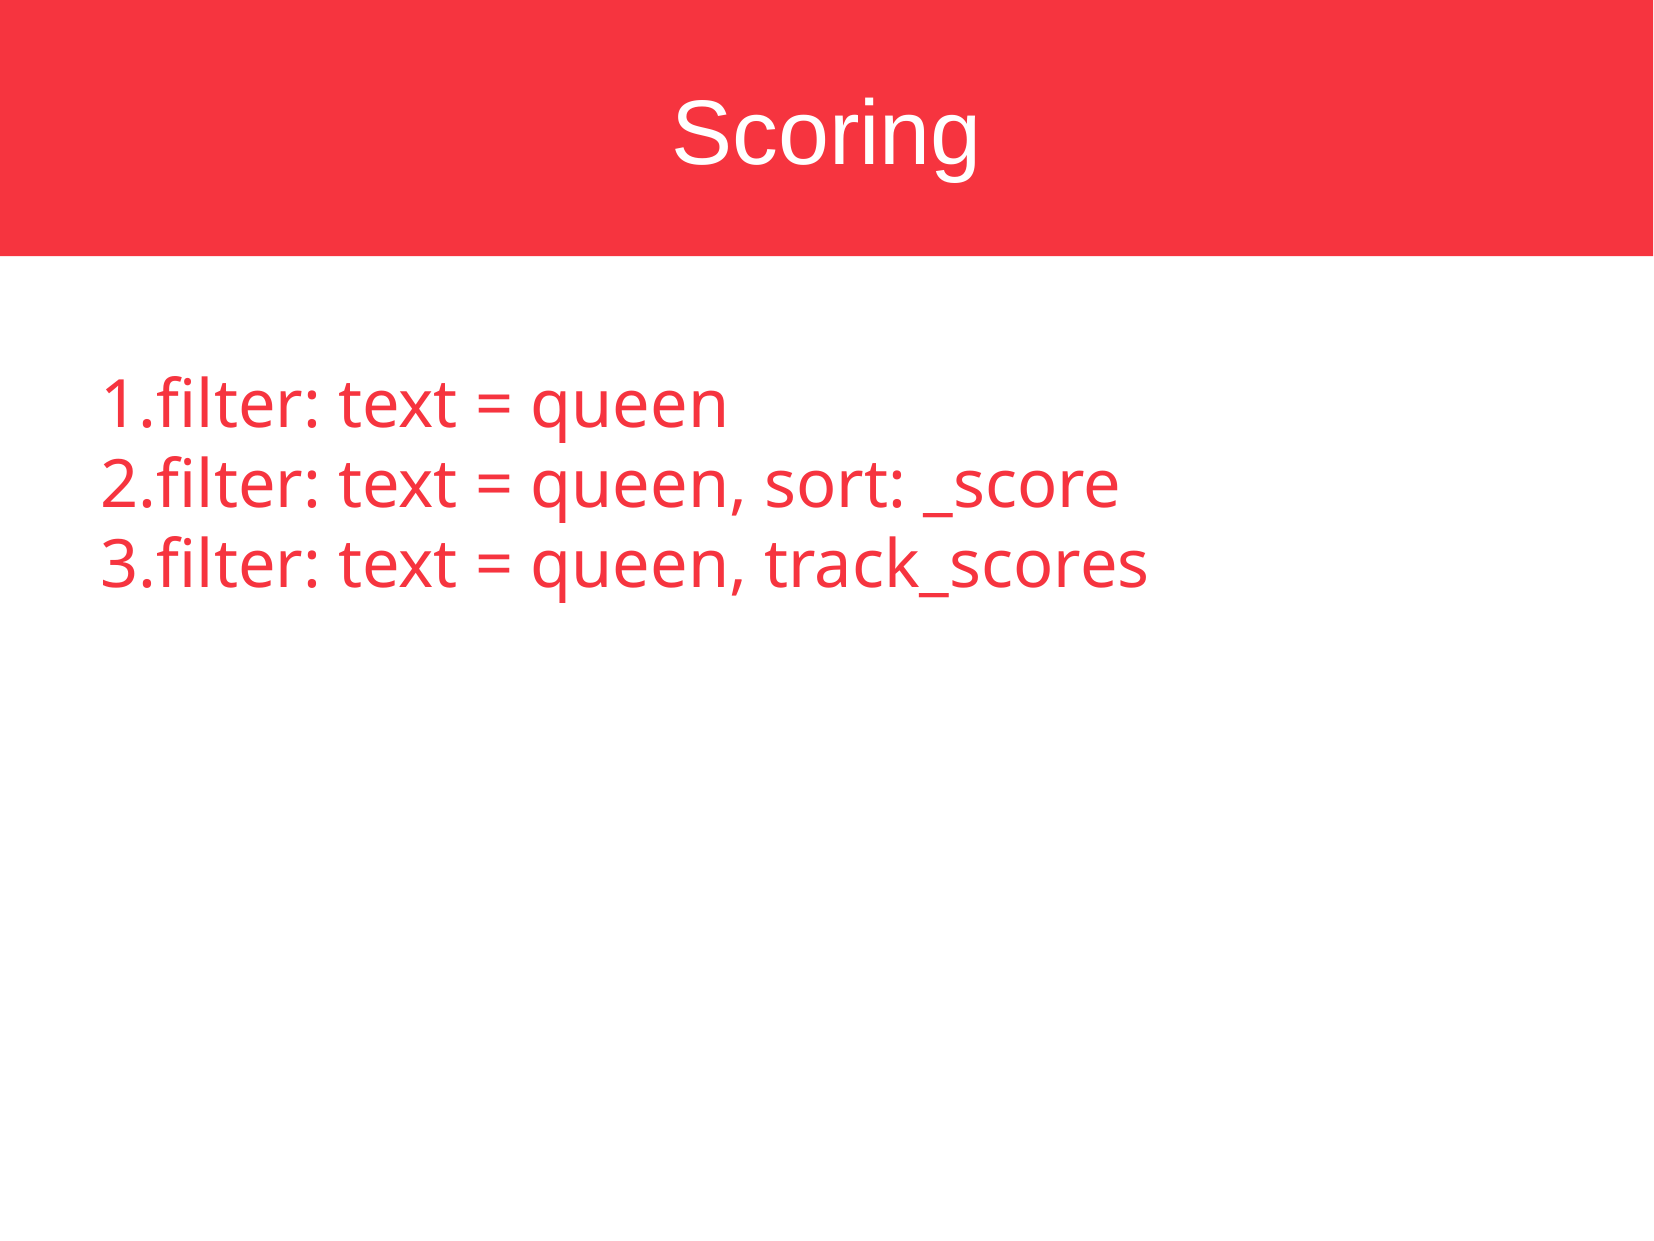

Scoring
filter: text = queen
filter: text = queen, sort: _score
filter: text = queen, track_scores